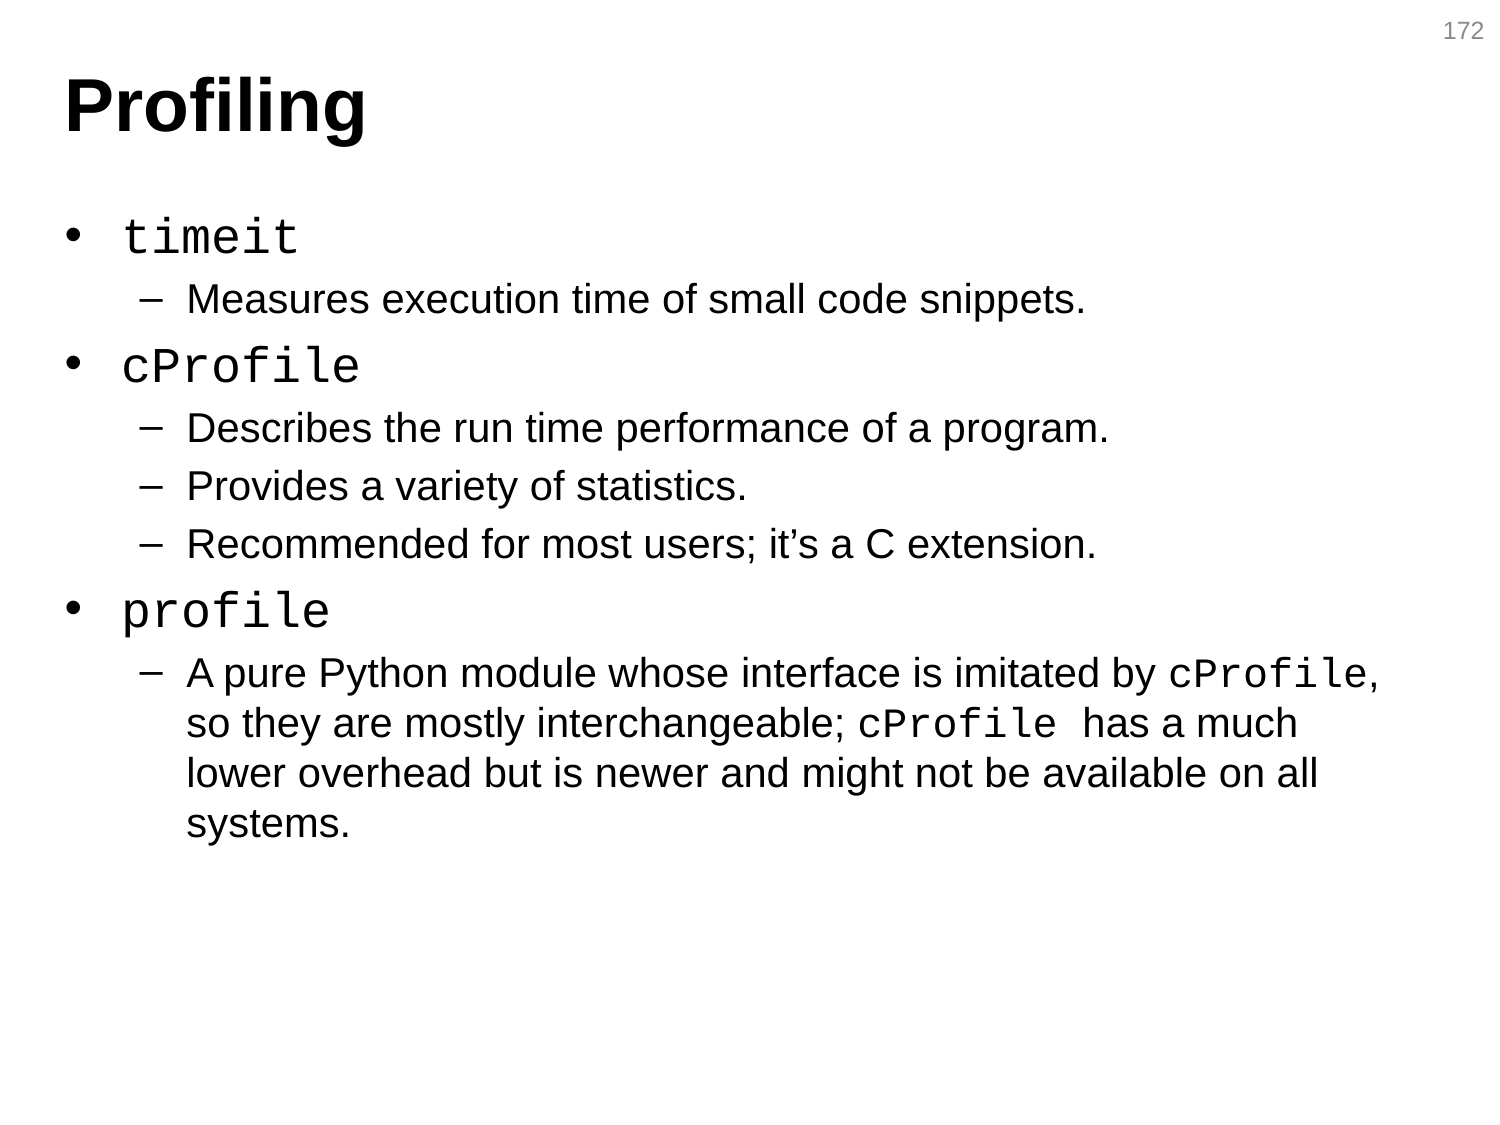

172
# Profiling
timeit
Measures execution time of small code snippets.
cProfile
Describes the run time performance of a program.
Provides a variety of statistics.
Recommended for most users; it’s a C extension.
profile
A pure Python module whose interface is imitated by cProfile, so they are mostly interchangeable; cProfile has a much lower overhead but is newer and might not be available on all systems.